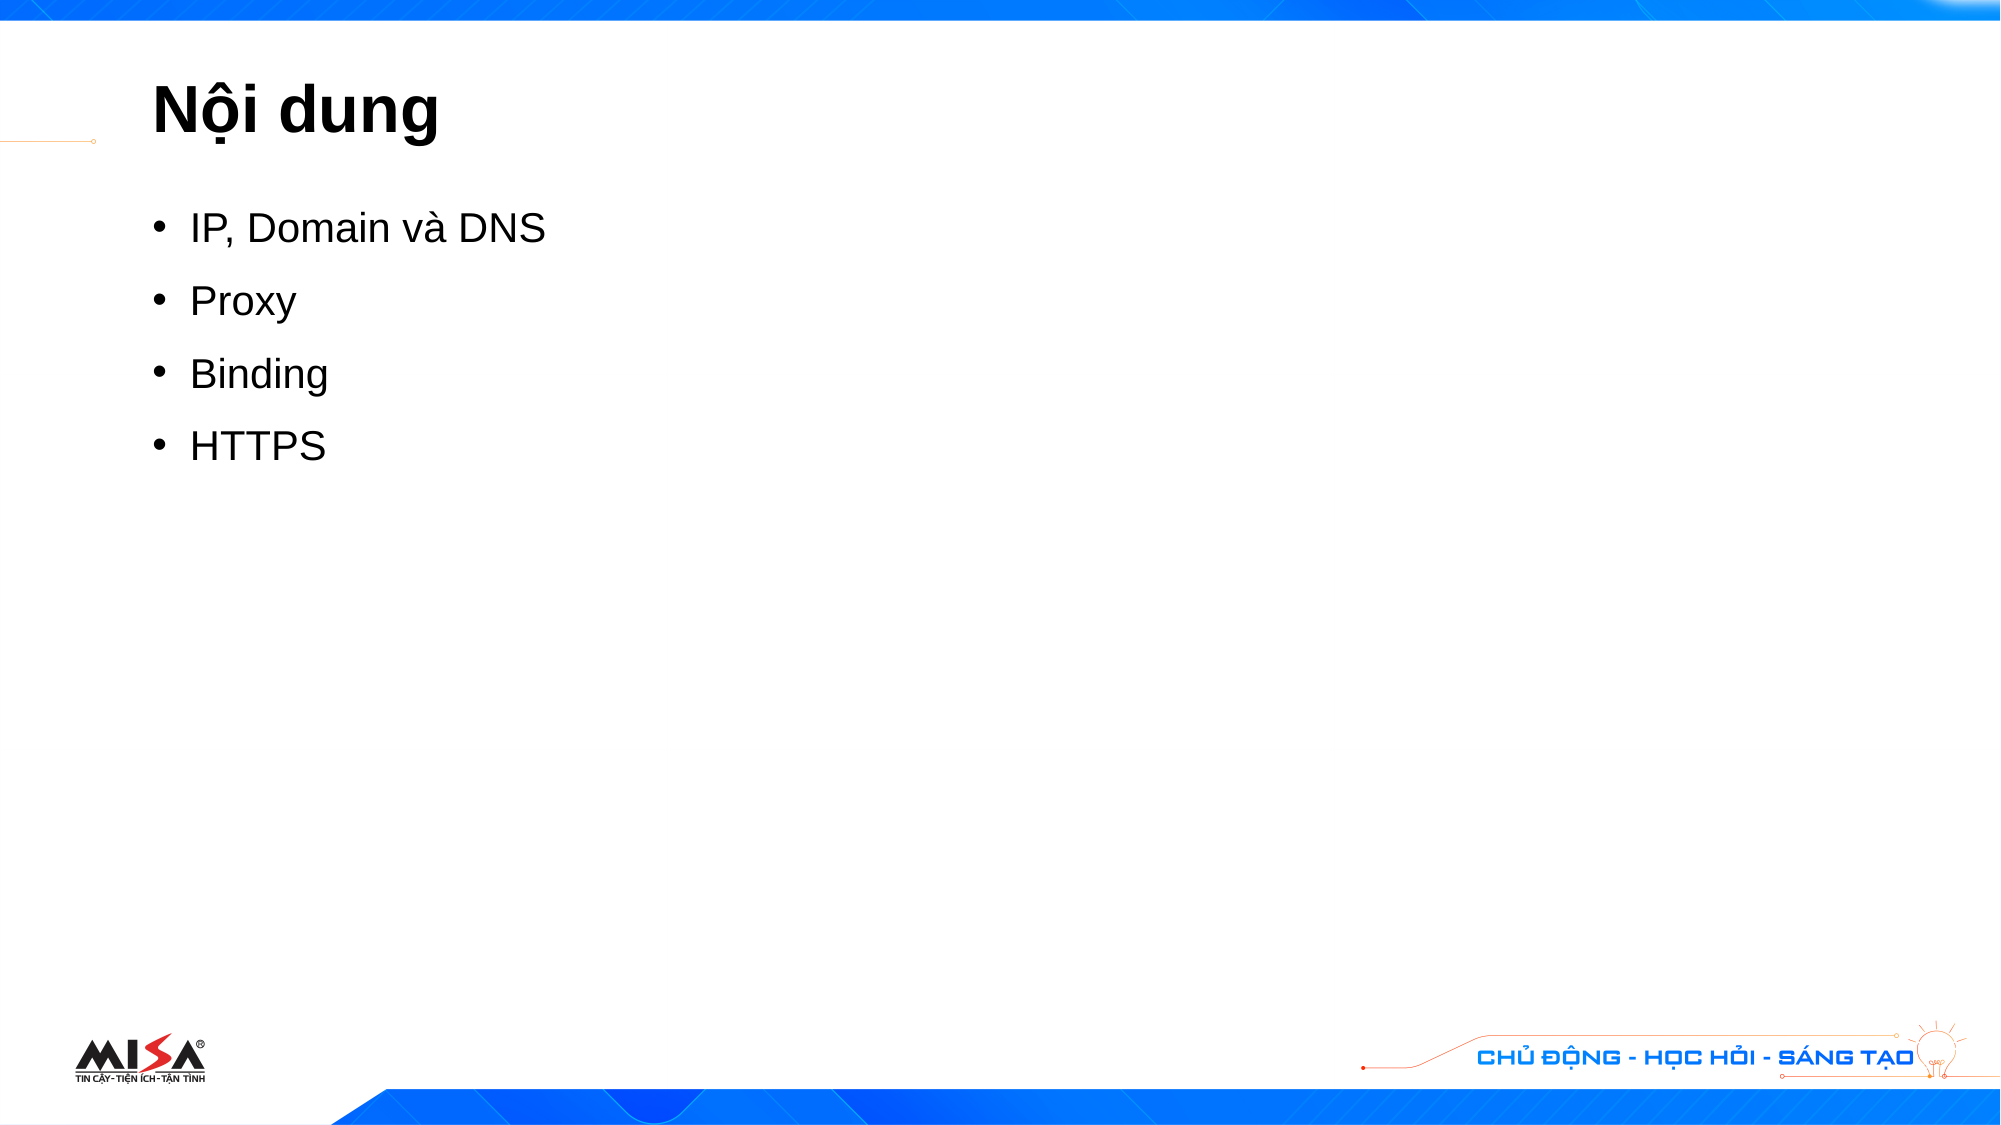

# Nội dung
IP, Domain và DNS
Proxy
Binding
HTTPS